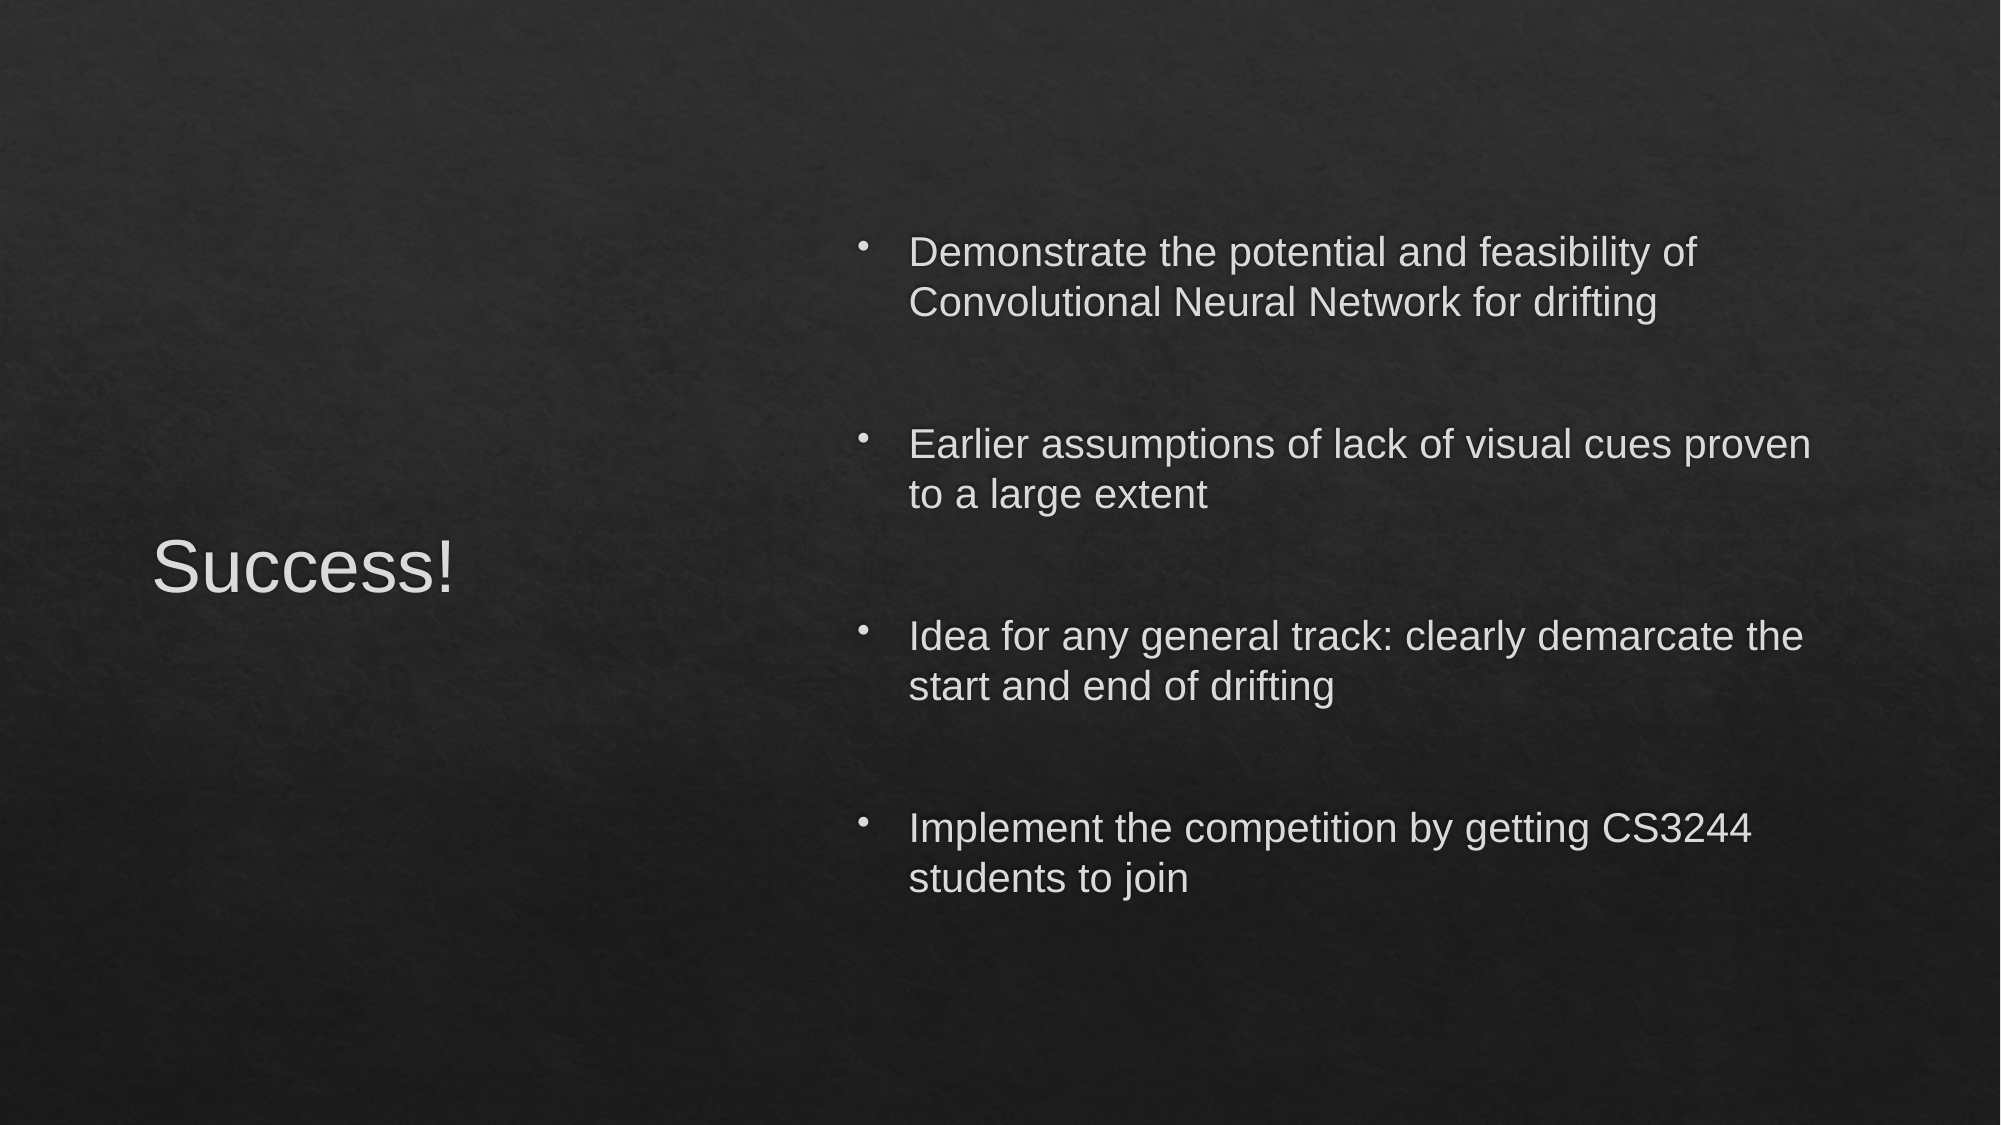

# Success!
Demonstrate the potential and feasibility of Convolutional Neural Network for drifting

Earlier assumptions of lack of visual cues proven to a large extent

Idea for any general track: clearly demarcate the start and end of drifting

Implement the competition by getting CS3244 students to join